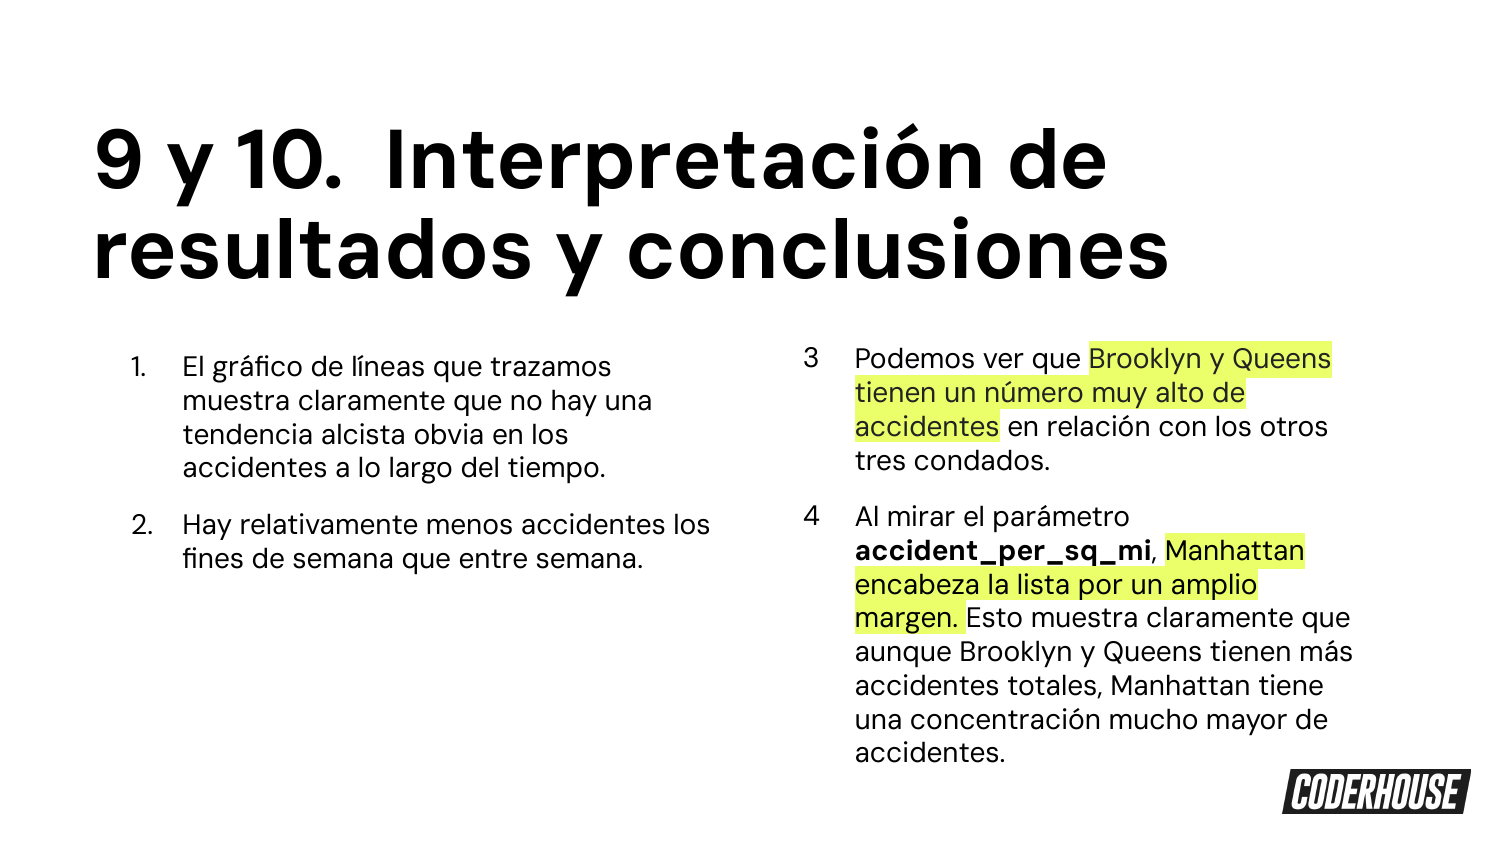

9 y 10.  Interpretación de resultados y conclusiones

Podemos ver que Brooklyn y Queens tienen un número muy alto de accidentes en relación con los otros tres condados.
Al mirar el parámetro accident_per_sq_mi, Manhattan encabeza la lista por un amplio margen. Esto muestra claramente que aunque Brooklyn y Queens tienen más accidentes totales, Manhattan tiene una concentración mucho mayor de accidentes.
El gráfico de líneas que trazamos muestra claramente que no hay una tendencia alcista obvia en los accidentes a lo largo del tiempo.
Hay relativamente menos accidentes los fines de semana que entre semana.